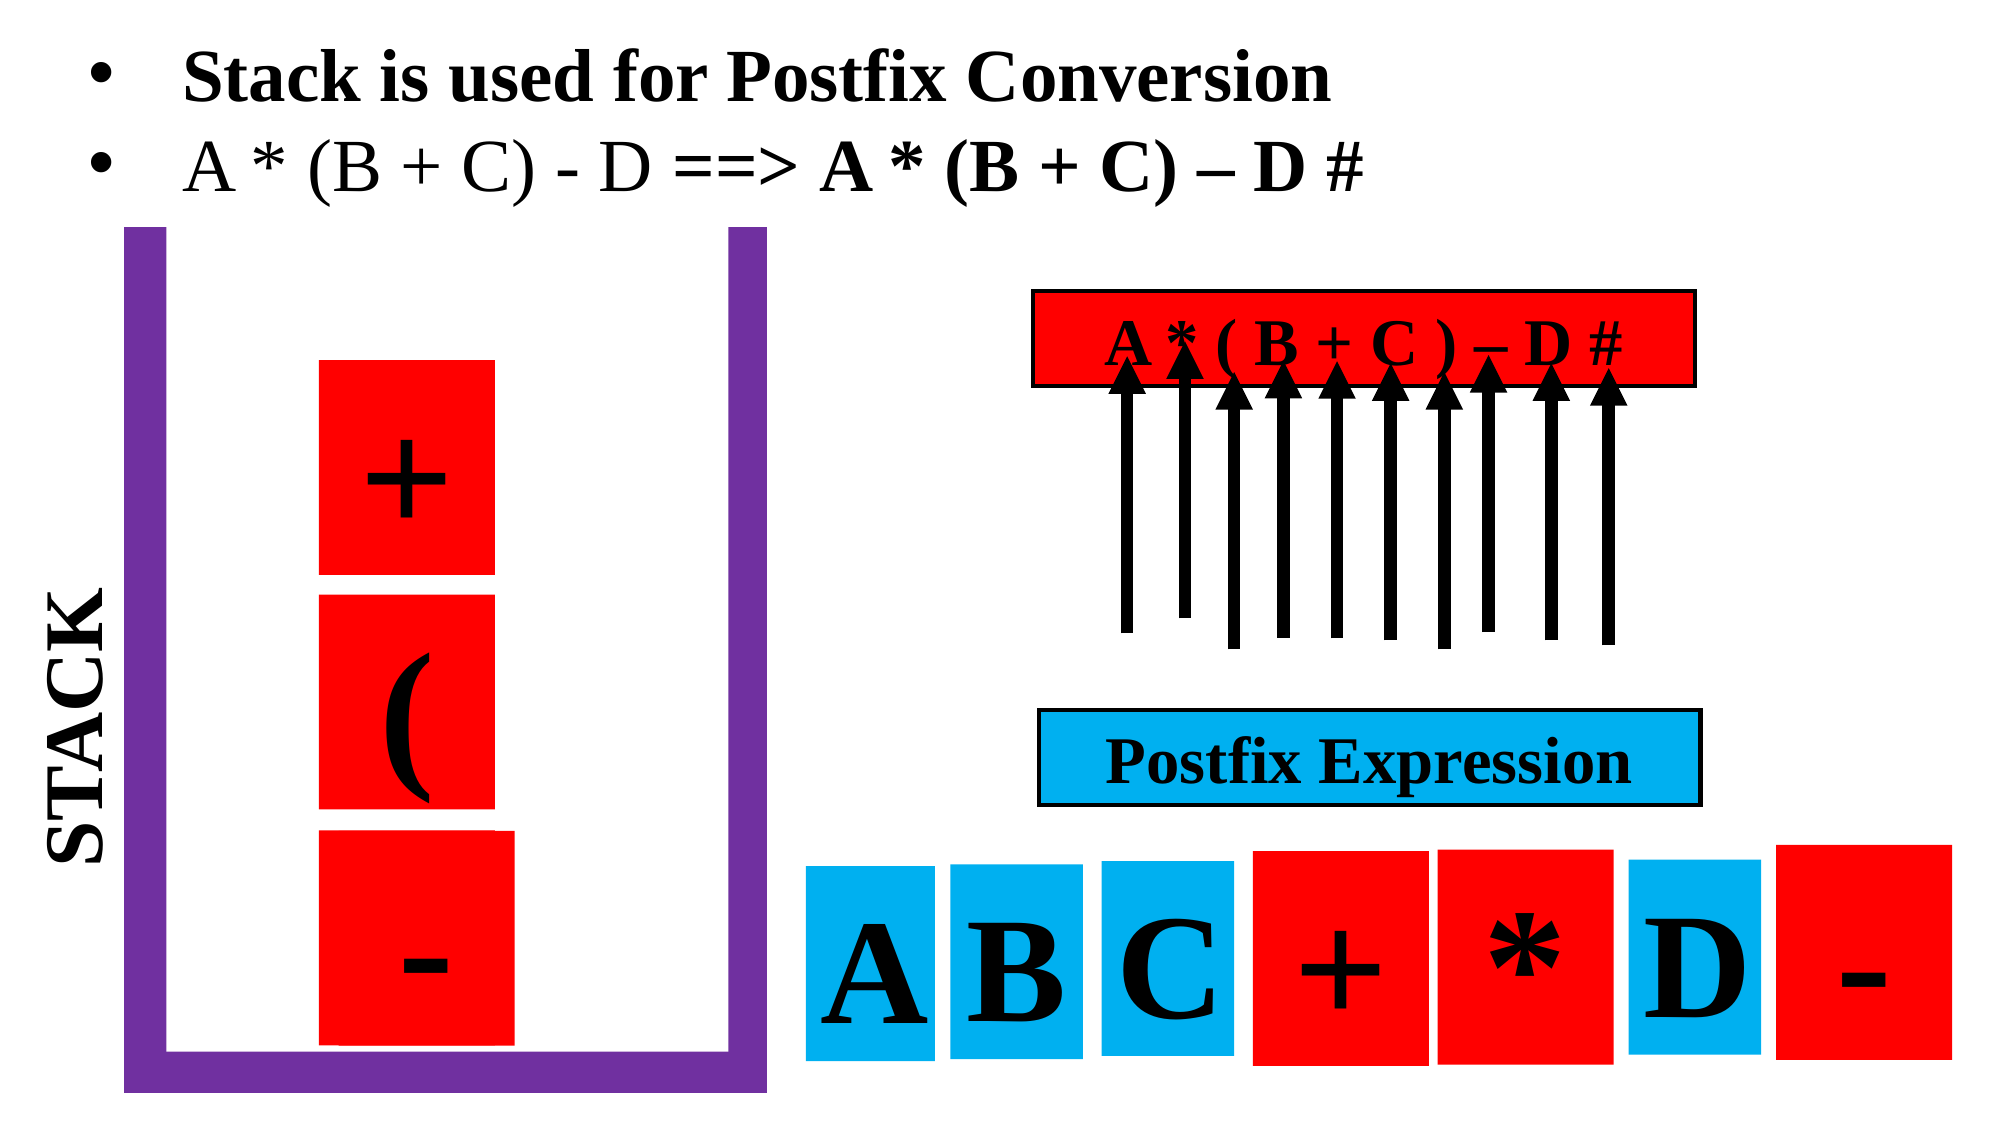

Stack is used for Postfix Conversion
A * (B + C) - D ==> A * (B + C) – D #

A * ( B + C ) – D #
+

(
STACK
Postfix Expression
*
-
-
*
+
D
C
B
A